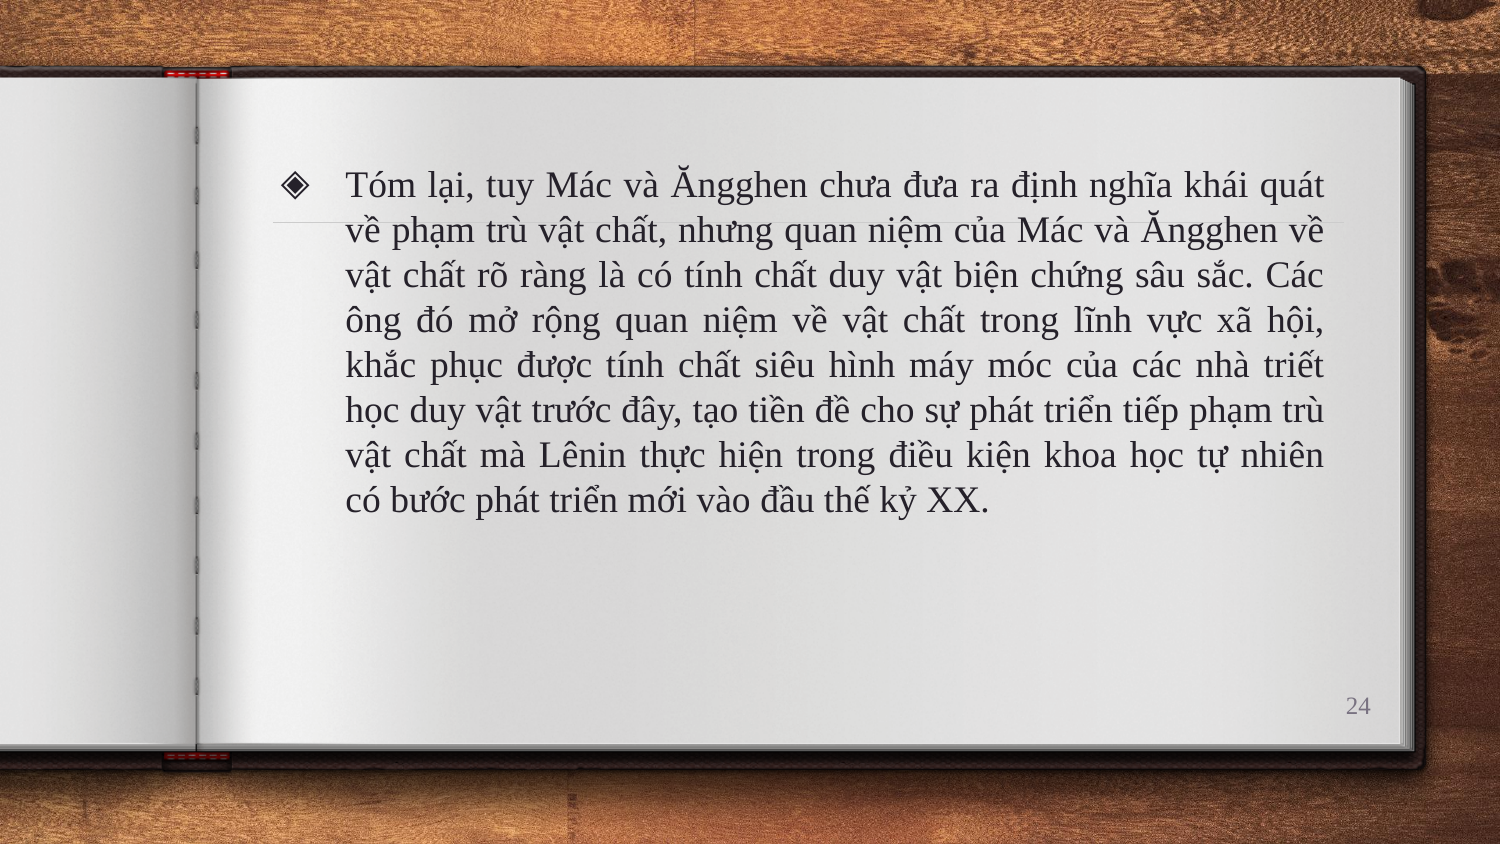

Tóm lại, tuy Mác và Ăngghen chưa đưa ra định nghĩa khái quát về phạm trù vật chất, nhưng quan niệm của Mác và Ăngghen về vật chất rõ ràng là có tính chất duy vật biện chứng sâu sắc. Các ông đó mở rộng quan niệm về vật chất trong lĩnh vực xã hội, khắc phục được tính chất siêu hình máy móc của các nhà triết học duy vật trước đây, tạo tiền đề cho sự phát triển tiếp phạm trù vật chất mà Lênin thực hiện trong điều kiện khoa học tự nhiên có bước phát triển mới vào đầu thế kỷ XX.

24